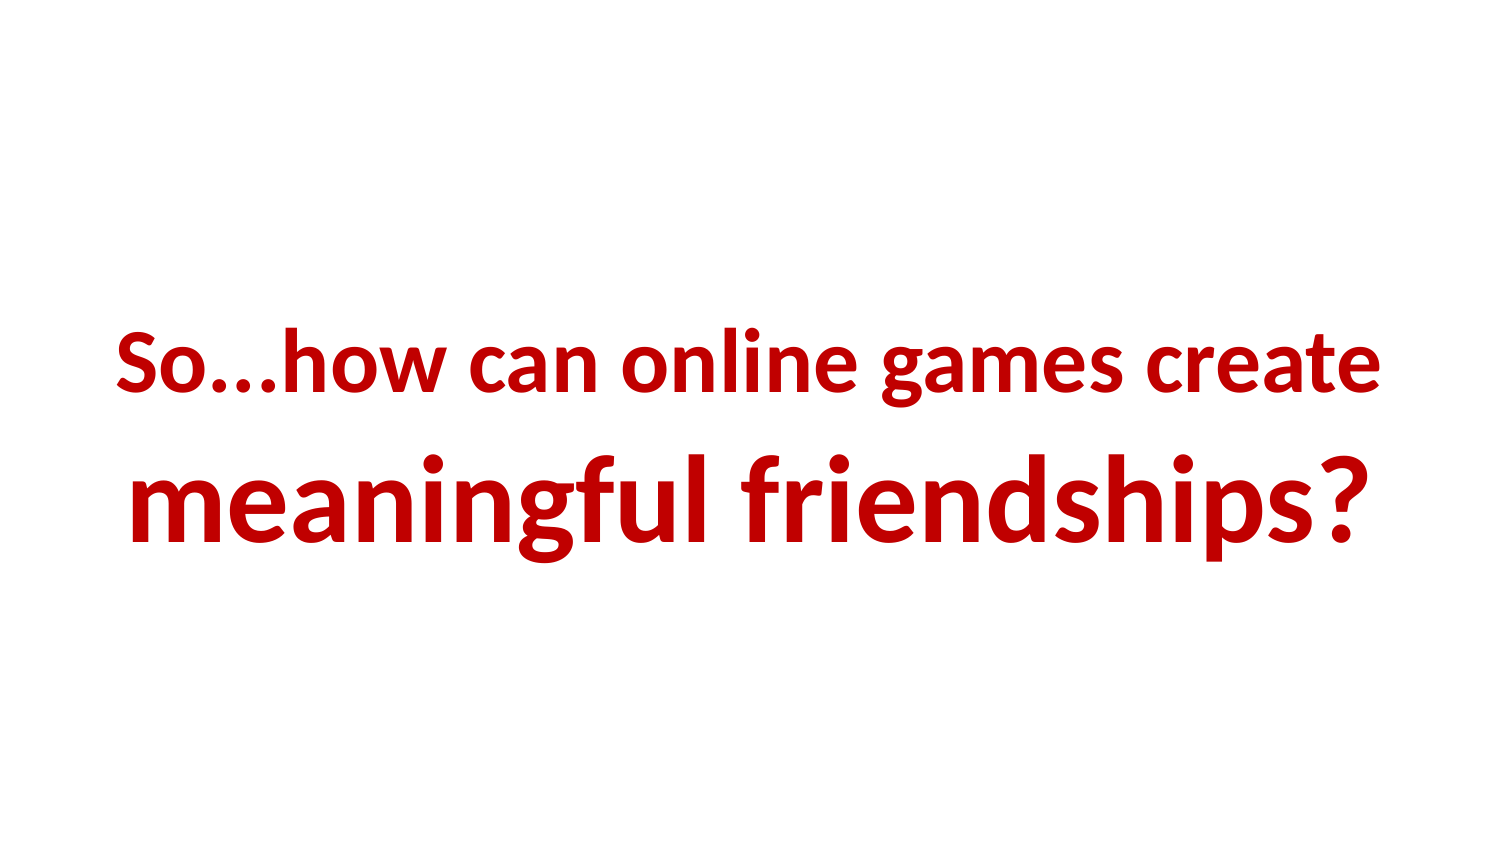

# So...how can online games create meaningful friendships?